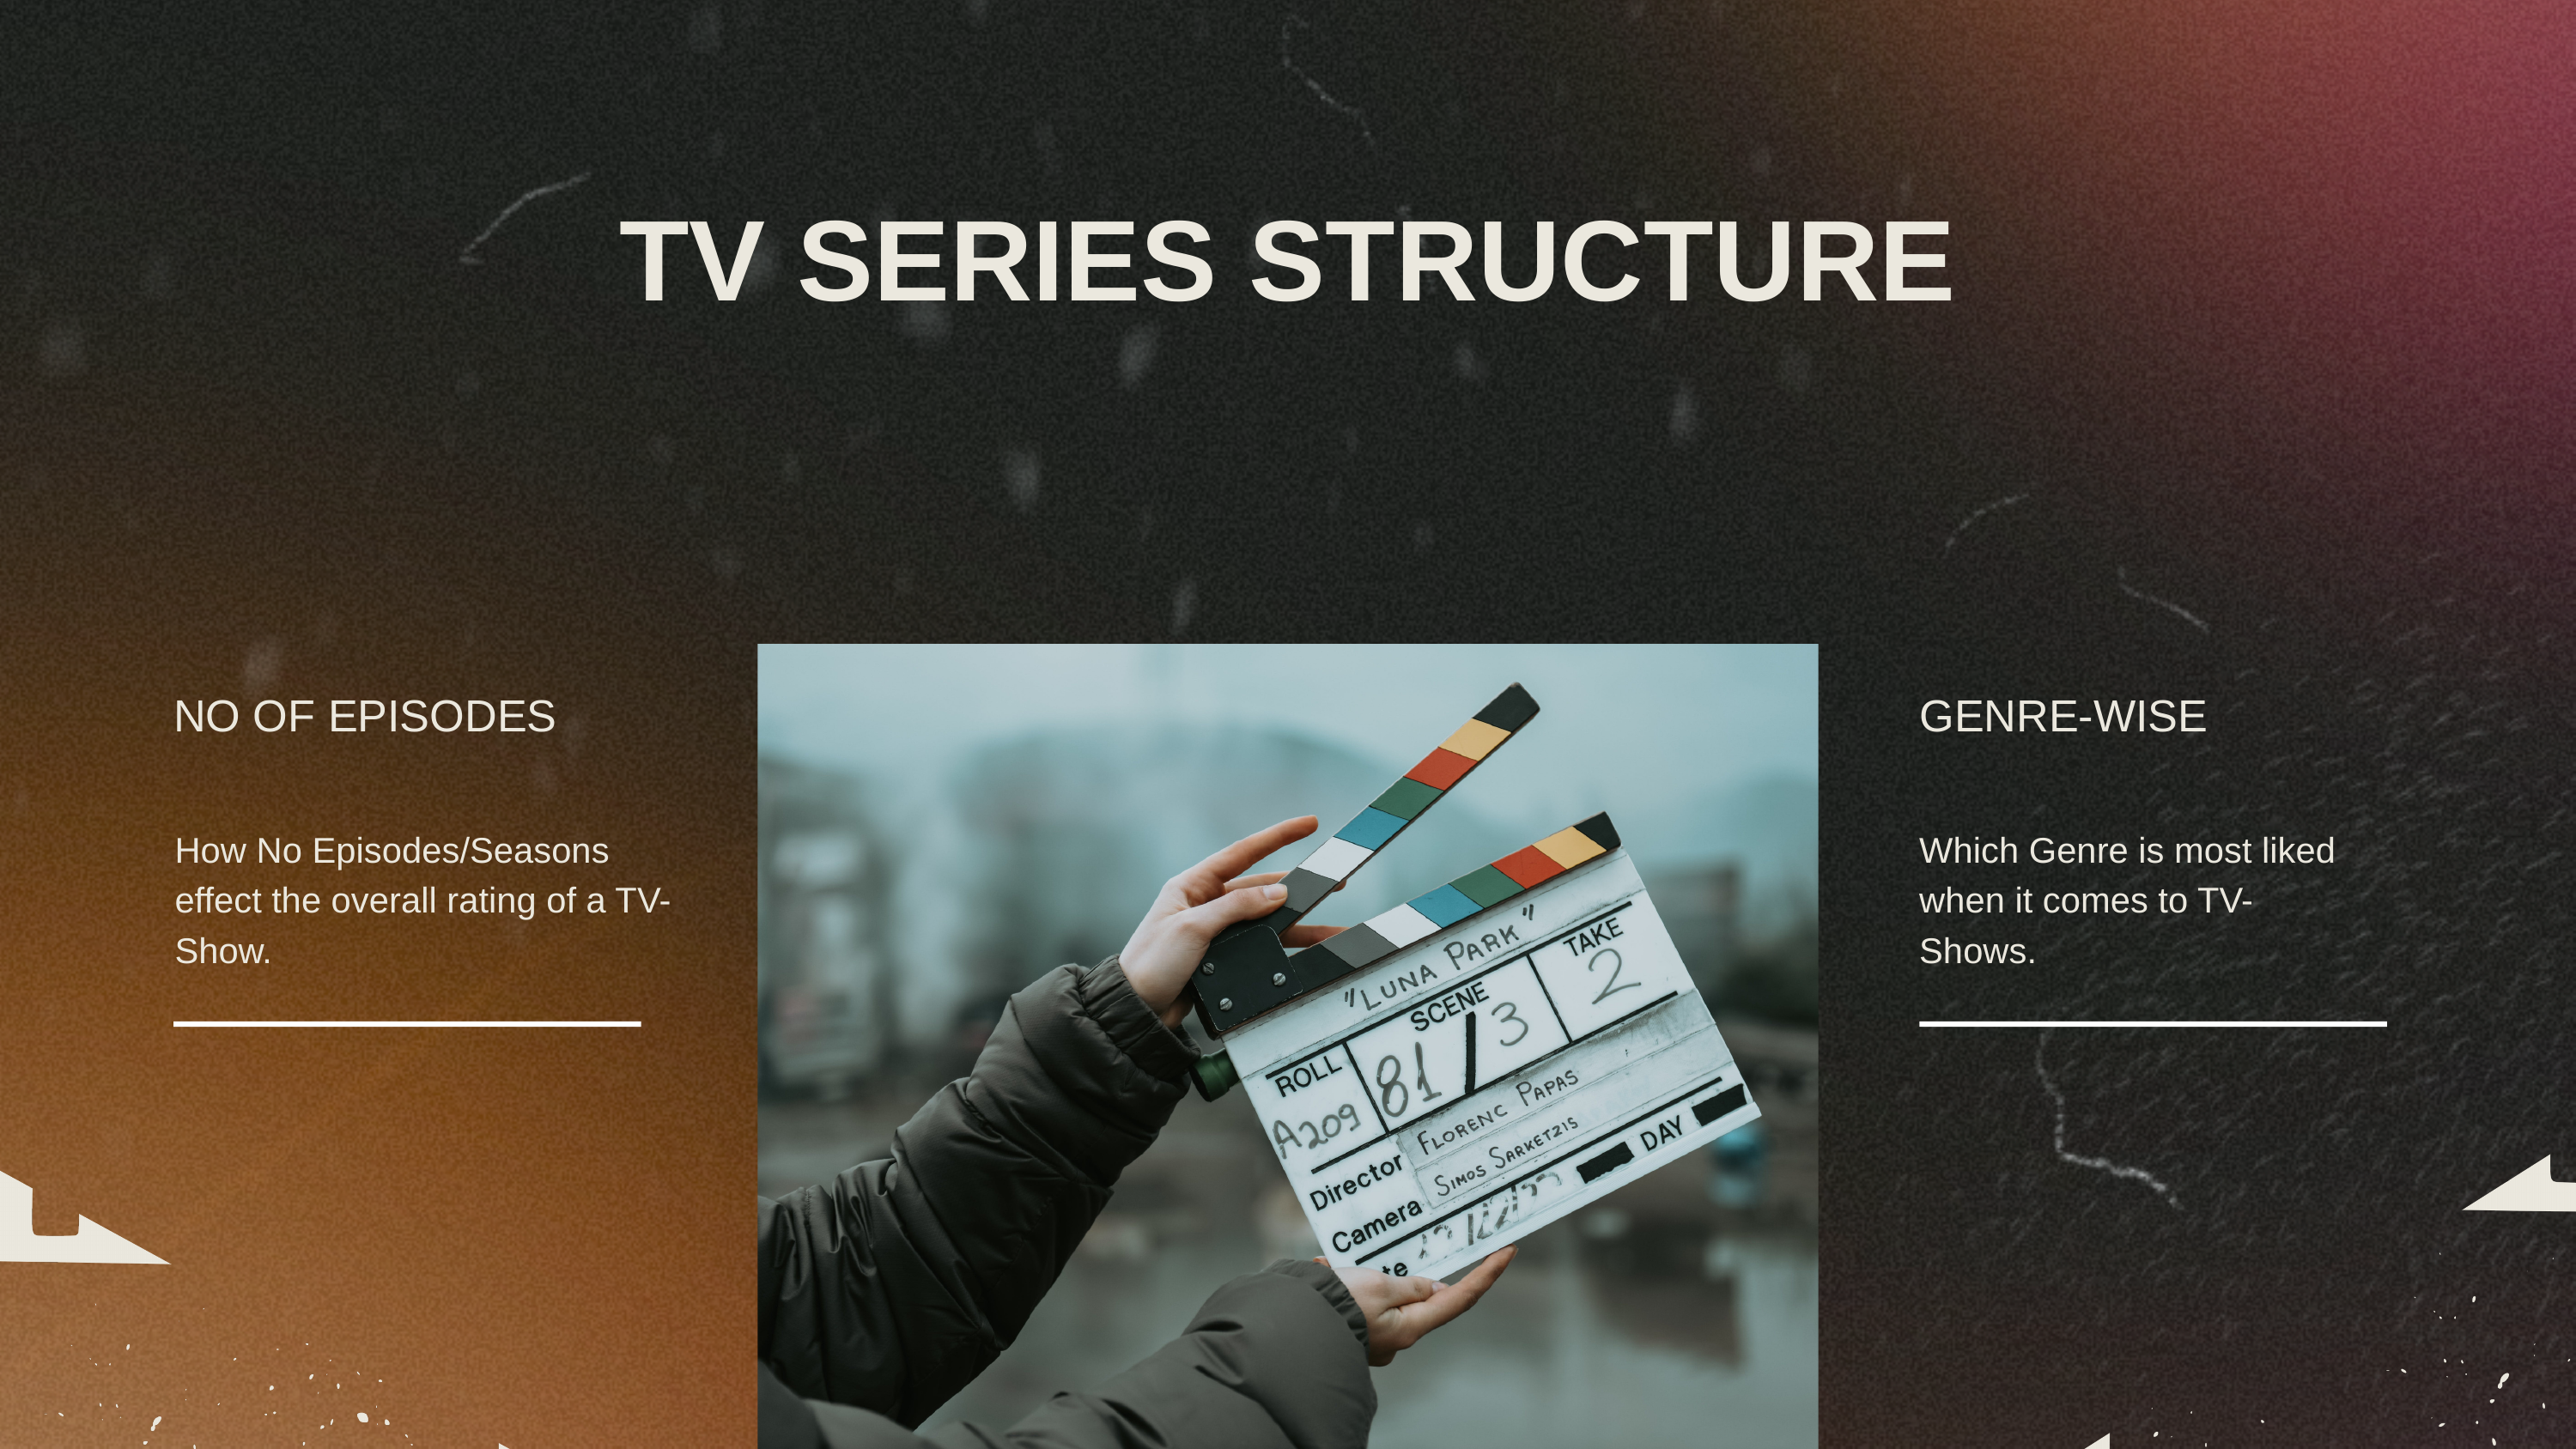

TV SERIES STRUCTURE

NO OF EPISODES
GENRE-WISE
How No Episodes/Seasons effect the overall rating of a TV-Show.
Which Genre is most liked when it comes to TV-Shows.